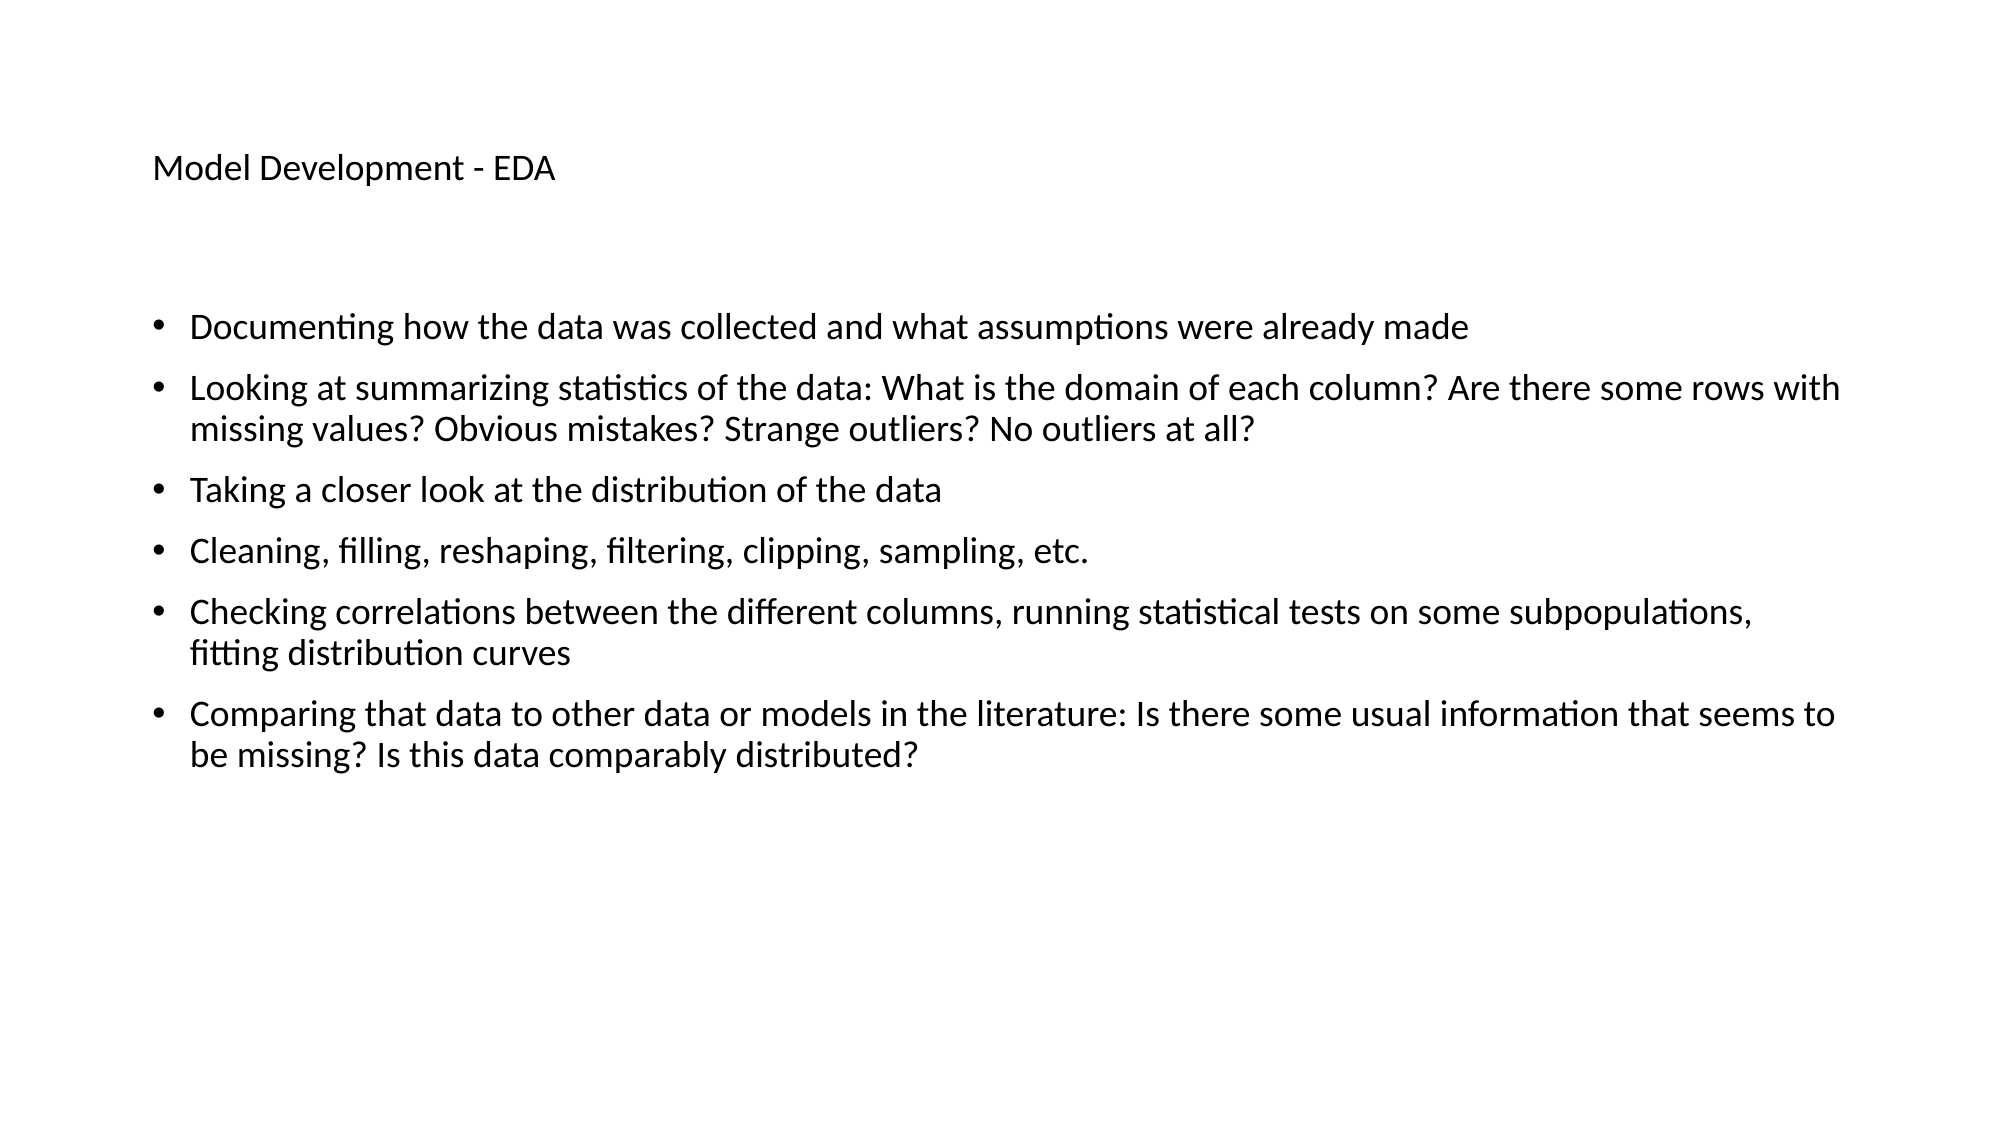

# Model Development - EDA
Documenting how the data was collected and what assumptions were already made
Looking at summarizing statistics of the data: What is the domain of each column? Are there some rows with missing values? Obvious mistakes? Strange outliers? No outliers at all?
Taking a closer look at the distribution of the data
Cleaning, filling, reshaping, filtering, clipping, sampling, etc.
Checking correlations between the different columns, running statistical tests on some subpopulations, fitting distribution curves
Comparing that data to other data or models in the literature: Is there some usual information that seems to be missing? Is this data comparably distributed?